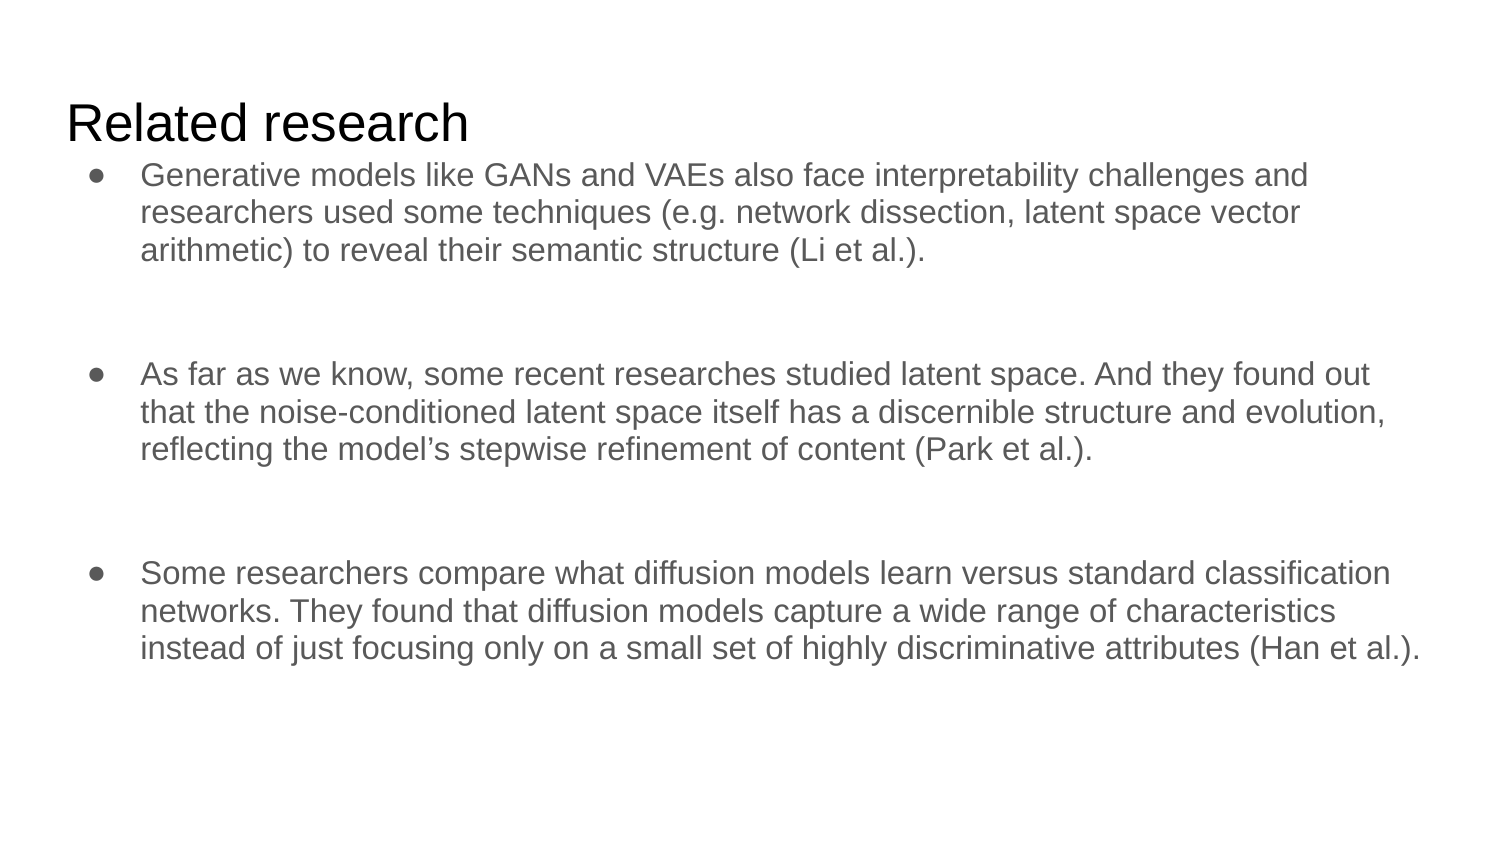

# Related research
Generative models like GANs and VAEs also face interpretability challenges and researchers used some techniques (e.g. network dissection, latent space vector arithmetic) to reveal their semantic structure (Li et al.).

As far as we know, some recent researches studied latent space. And they found out that the noise-conditioned latent space itself has a discernible structure and evolution, reflecting the model’s stepwise refinement of content (Park et al.).

Some researchers compare what diffusion models learn versus standard classification networks​. They found that diffusion models capture a wide range of characteristics instead of just focusing only on a small set of highly discriminative attributes (Han et al.).